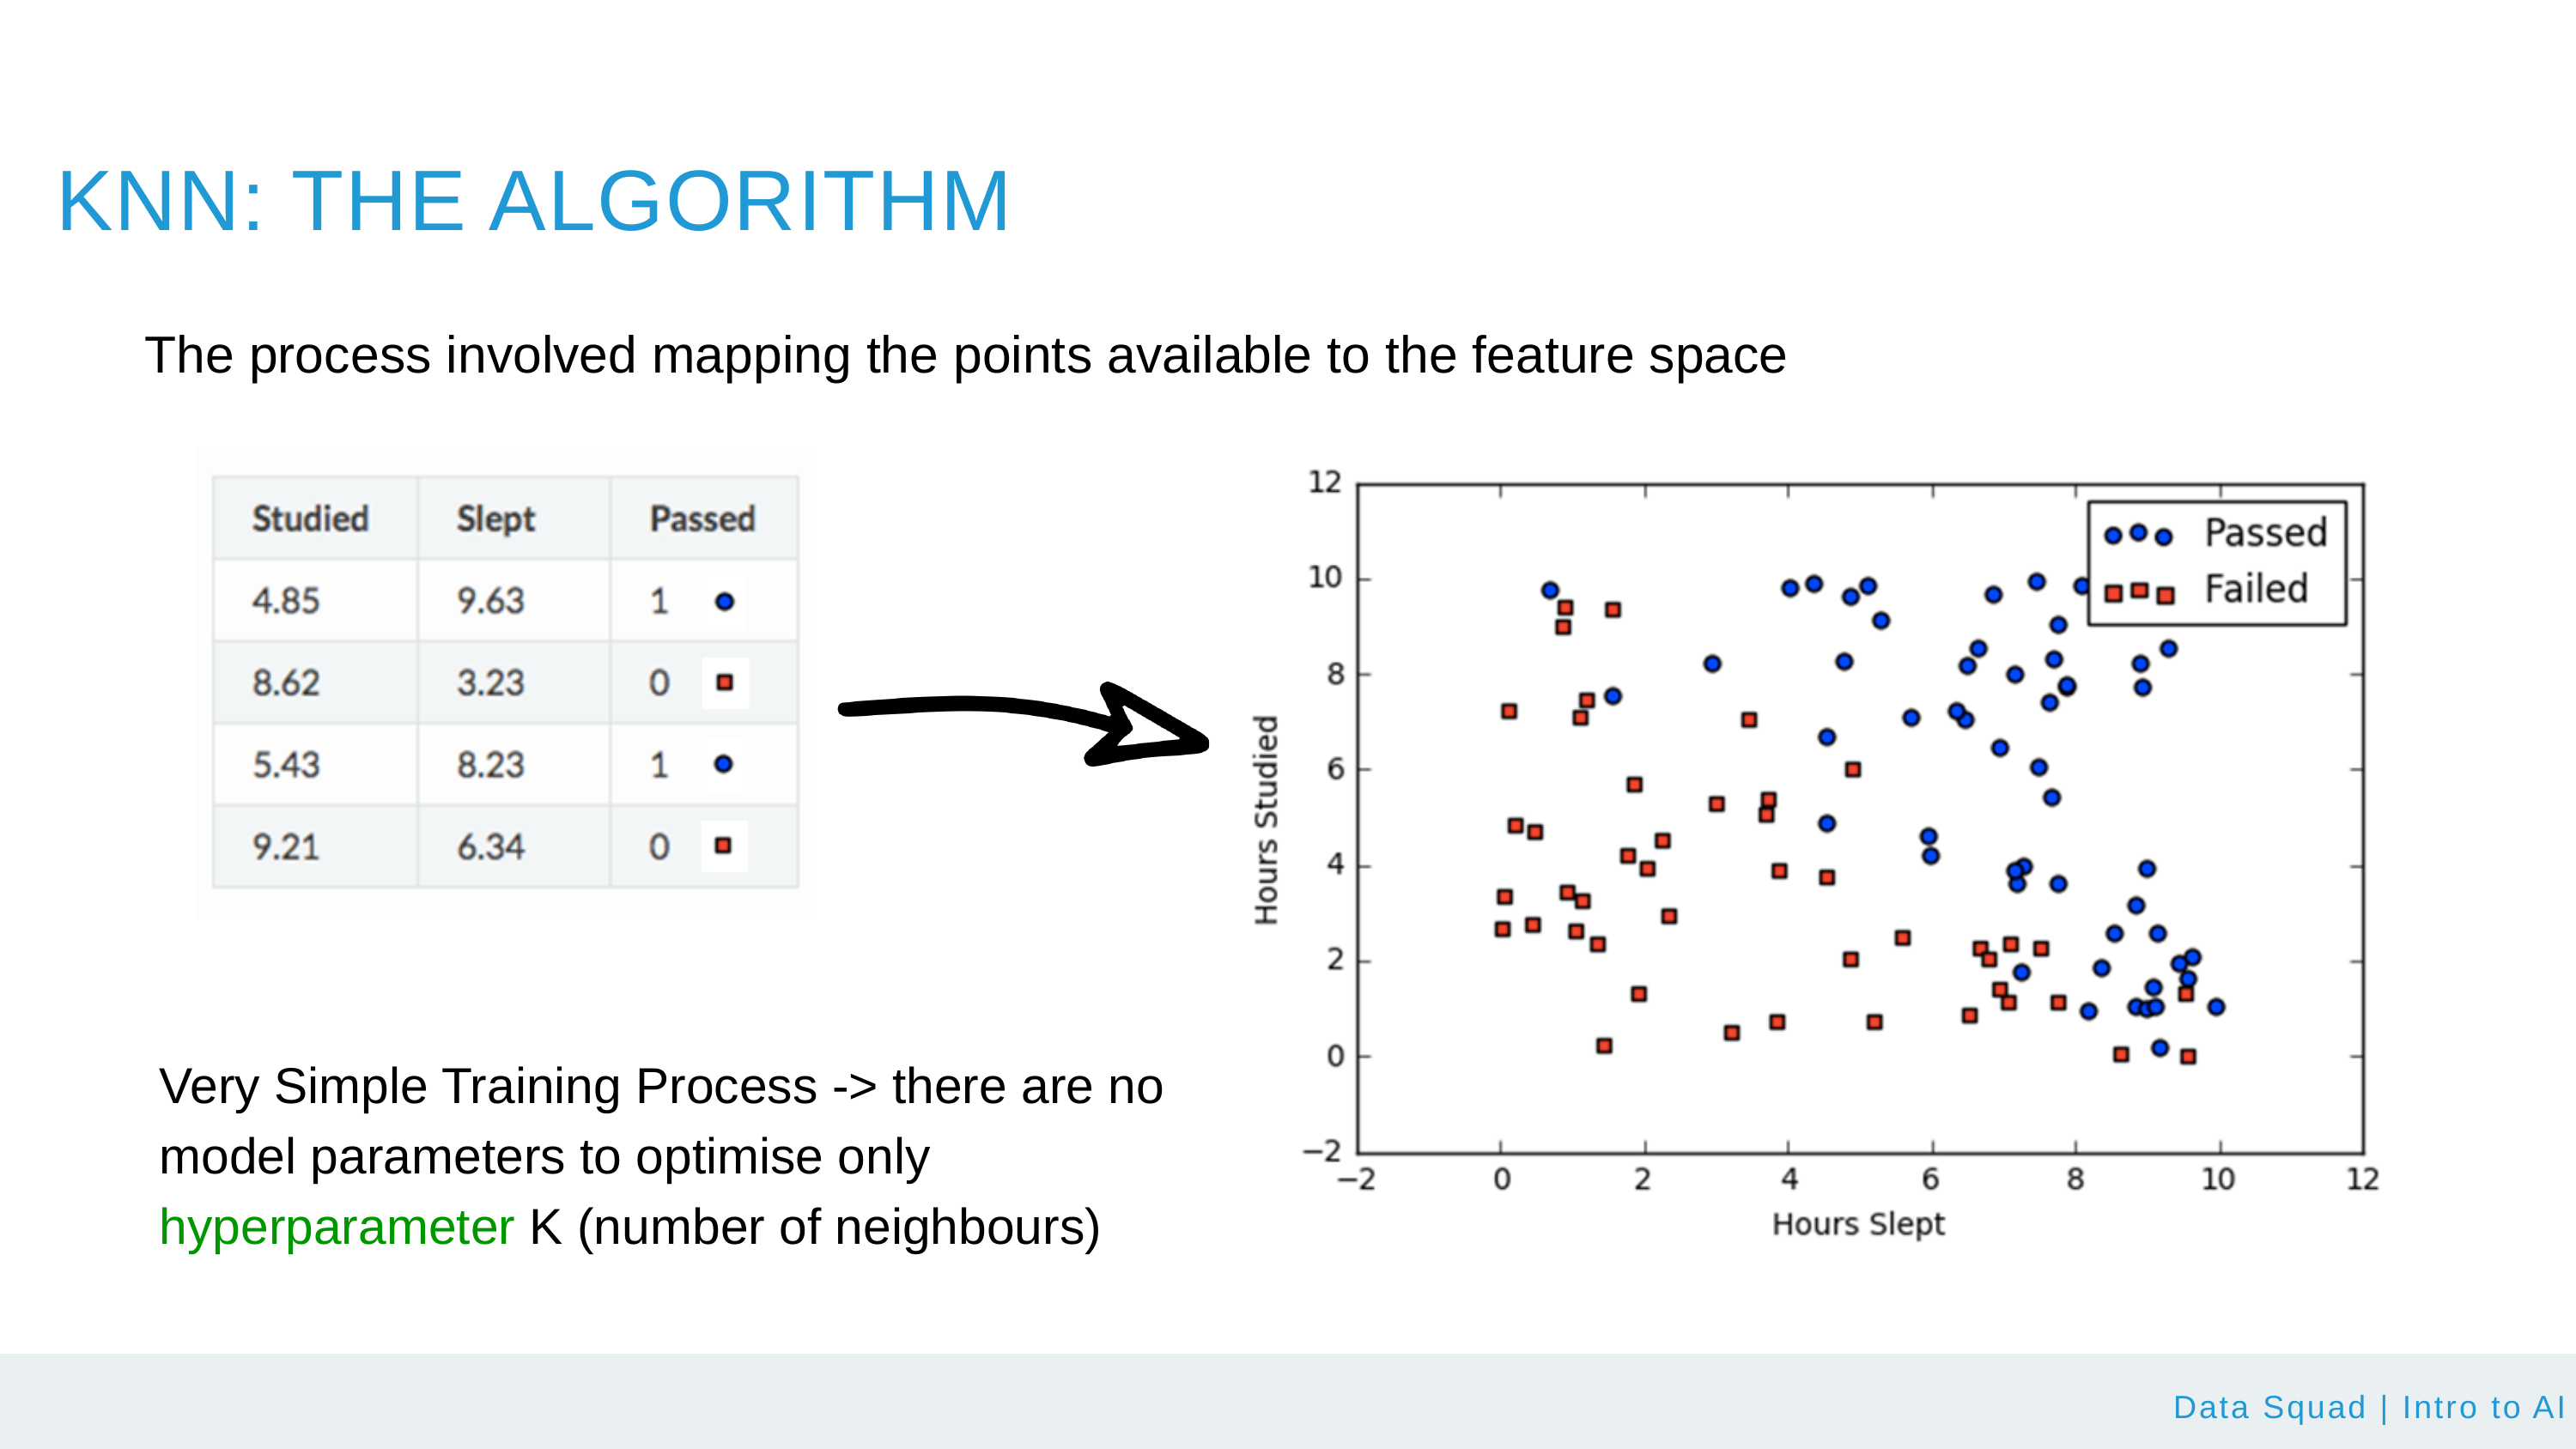

KNN: THE ALGORITHM
The process involved mapping the points available to the feature space

Very Simple Training Process -> there are no model parameters to optimise only
hyperparameter K (number of neighbours)

Data Squad | Intro to AI